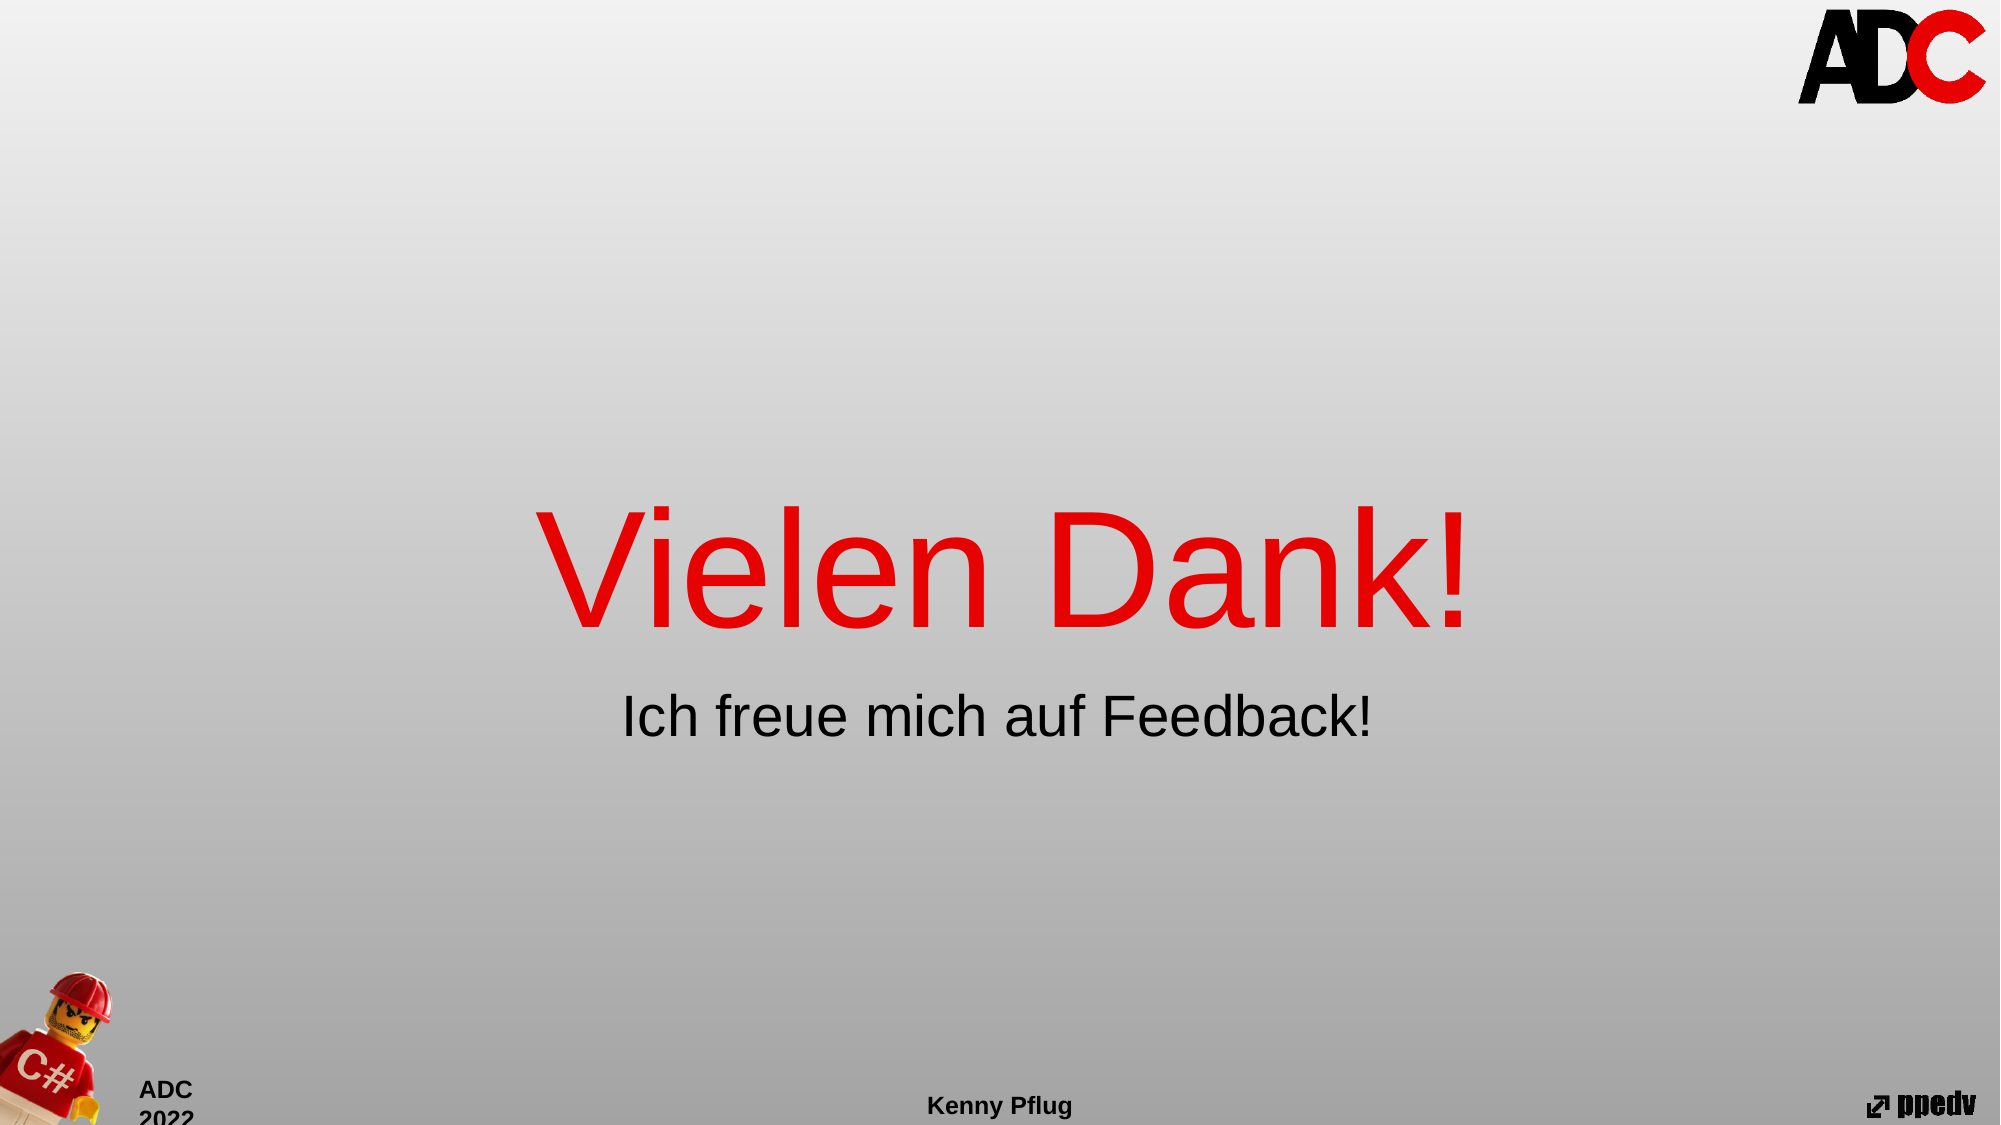

Vielen Dank!
Ich freue mich auf Feedback!